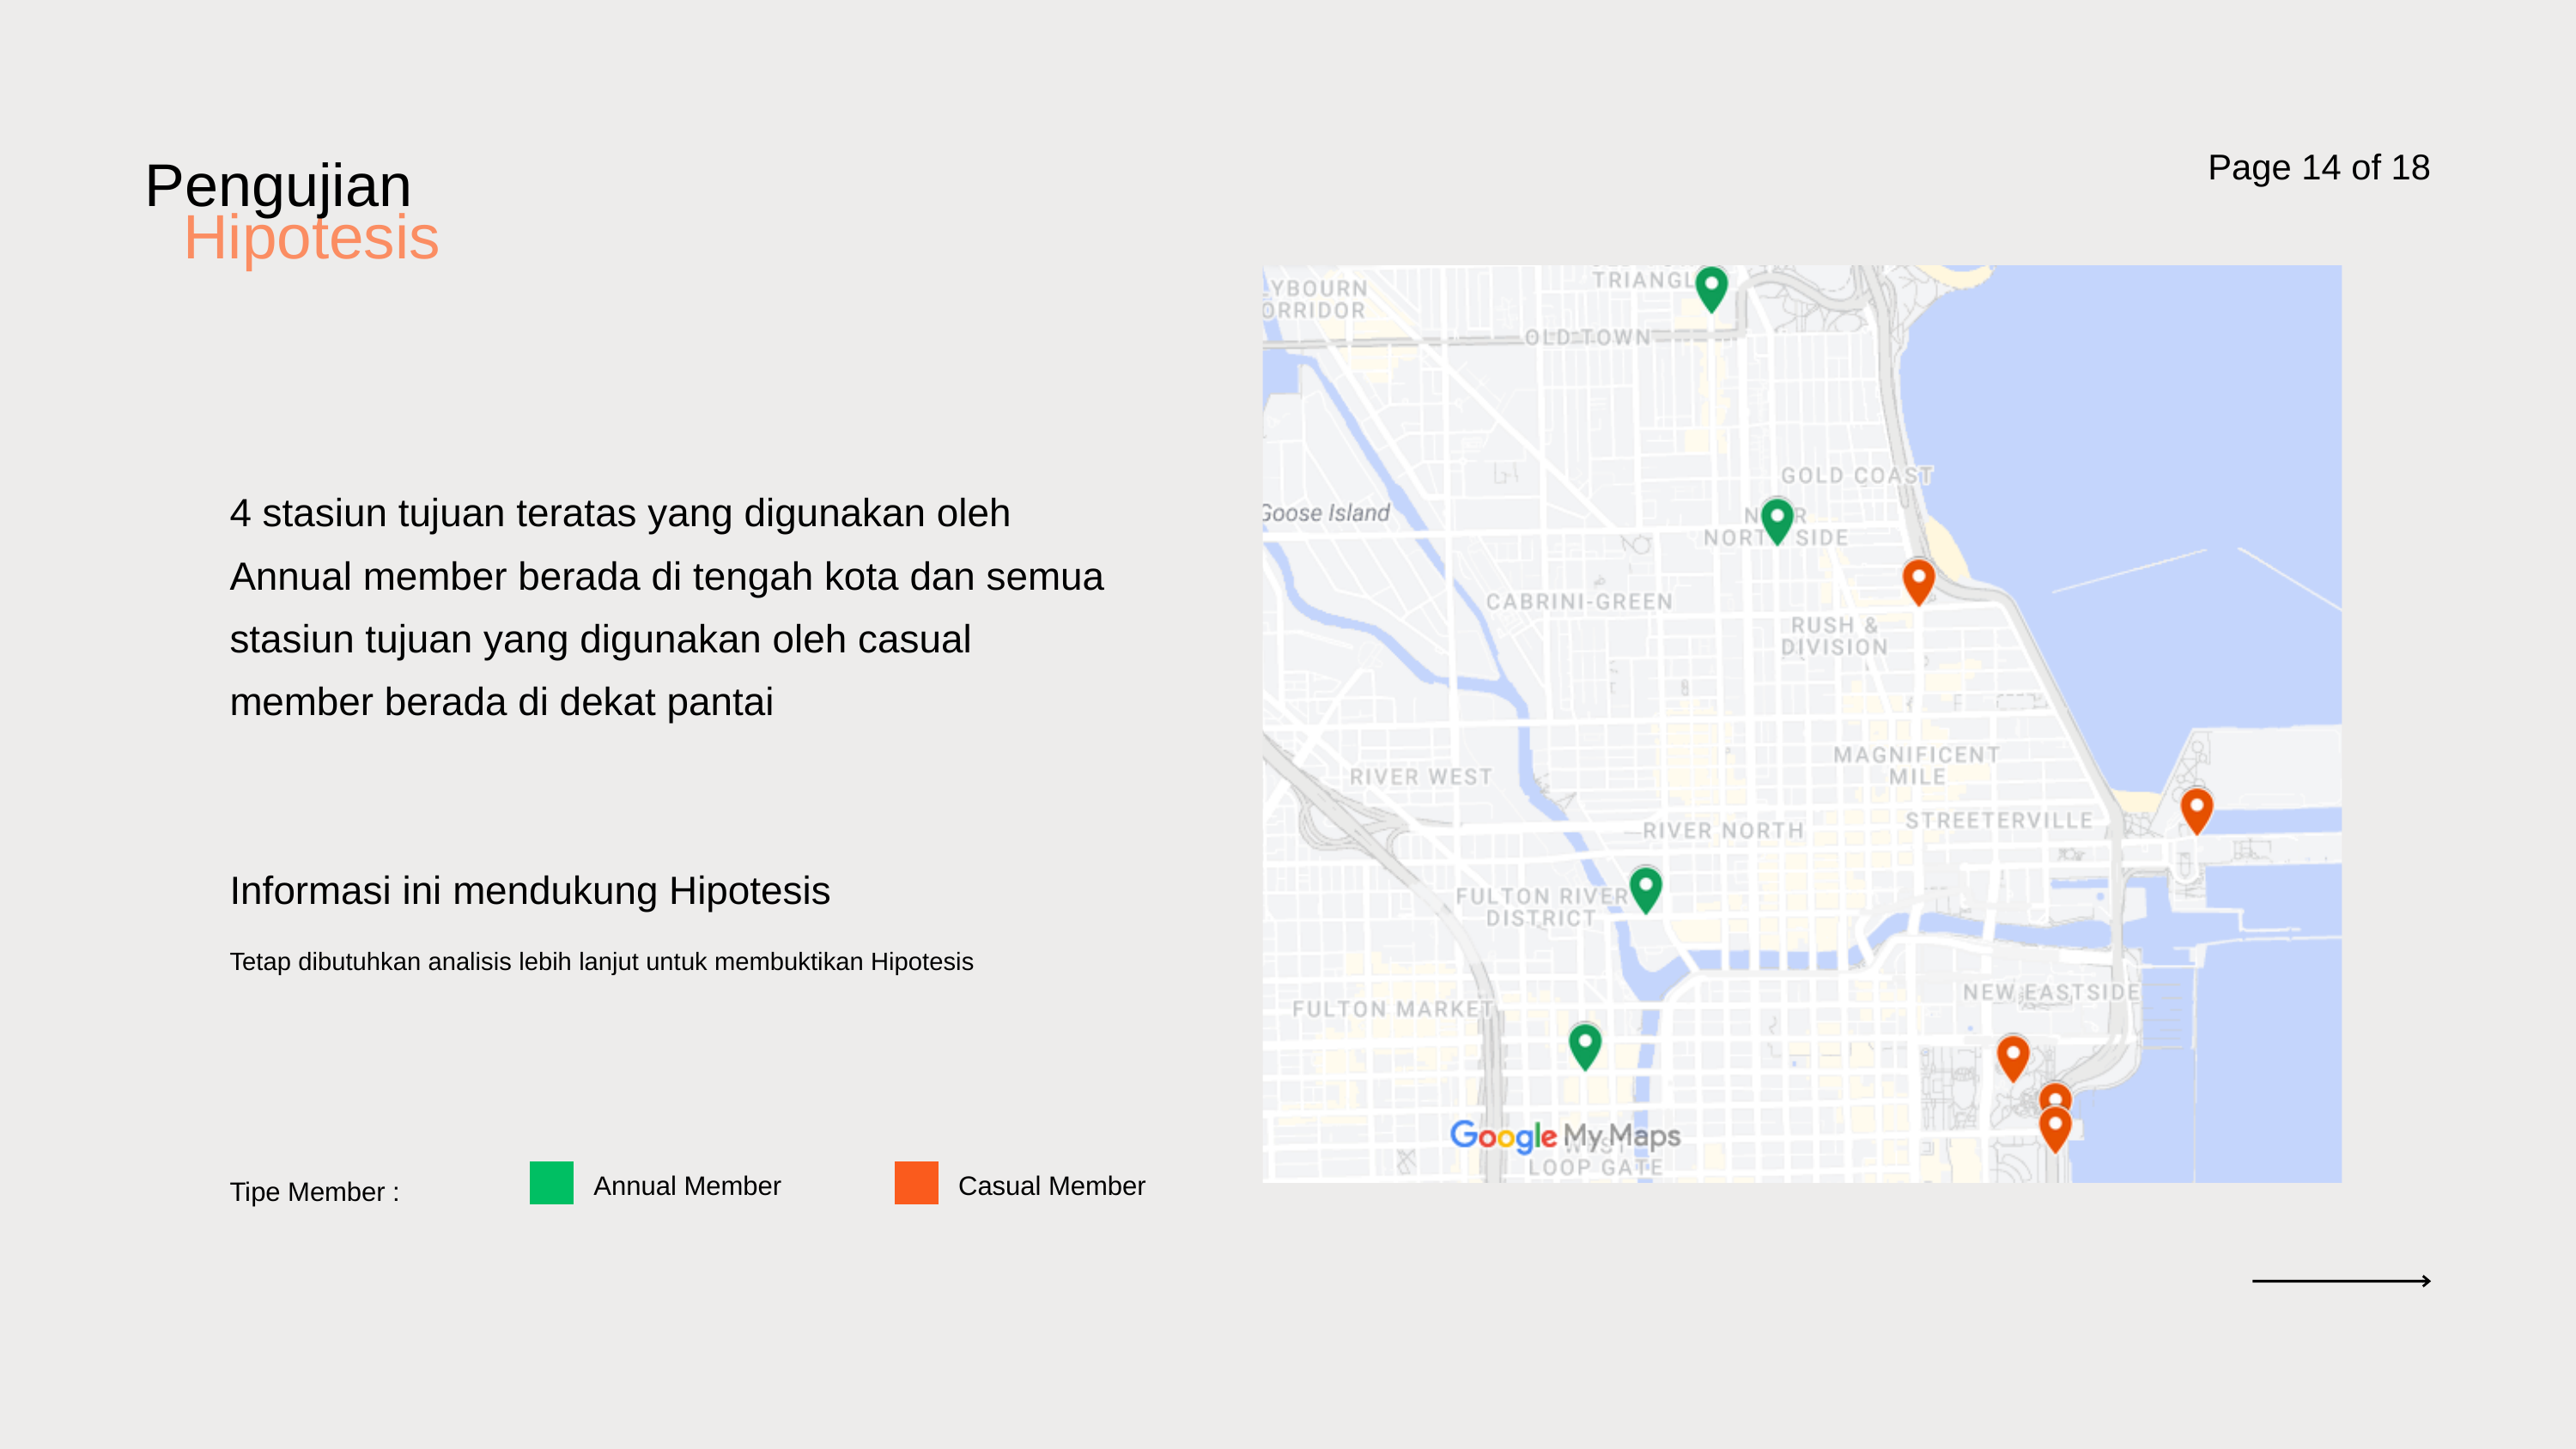

Pengujian
Page 14 of 18
Hipotesis

4 stasiun tujuan teratas yang digunakan oleh Annual member berada di tengah kota dan semua stasiun tujuan yang digunakan oleh casual member berada di dekat pantai

Informasi ini mendukung Hipotesis
Tetap dibutuhkan analisis lebih lanjut untuk membuktikan Hipotesis
Annual Member
Casual Member

Tipe Member :